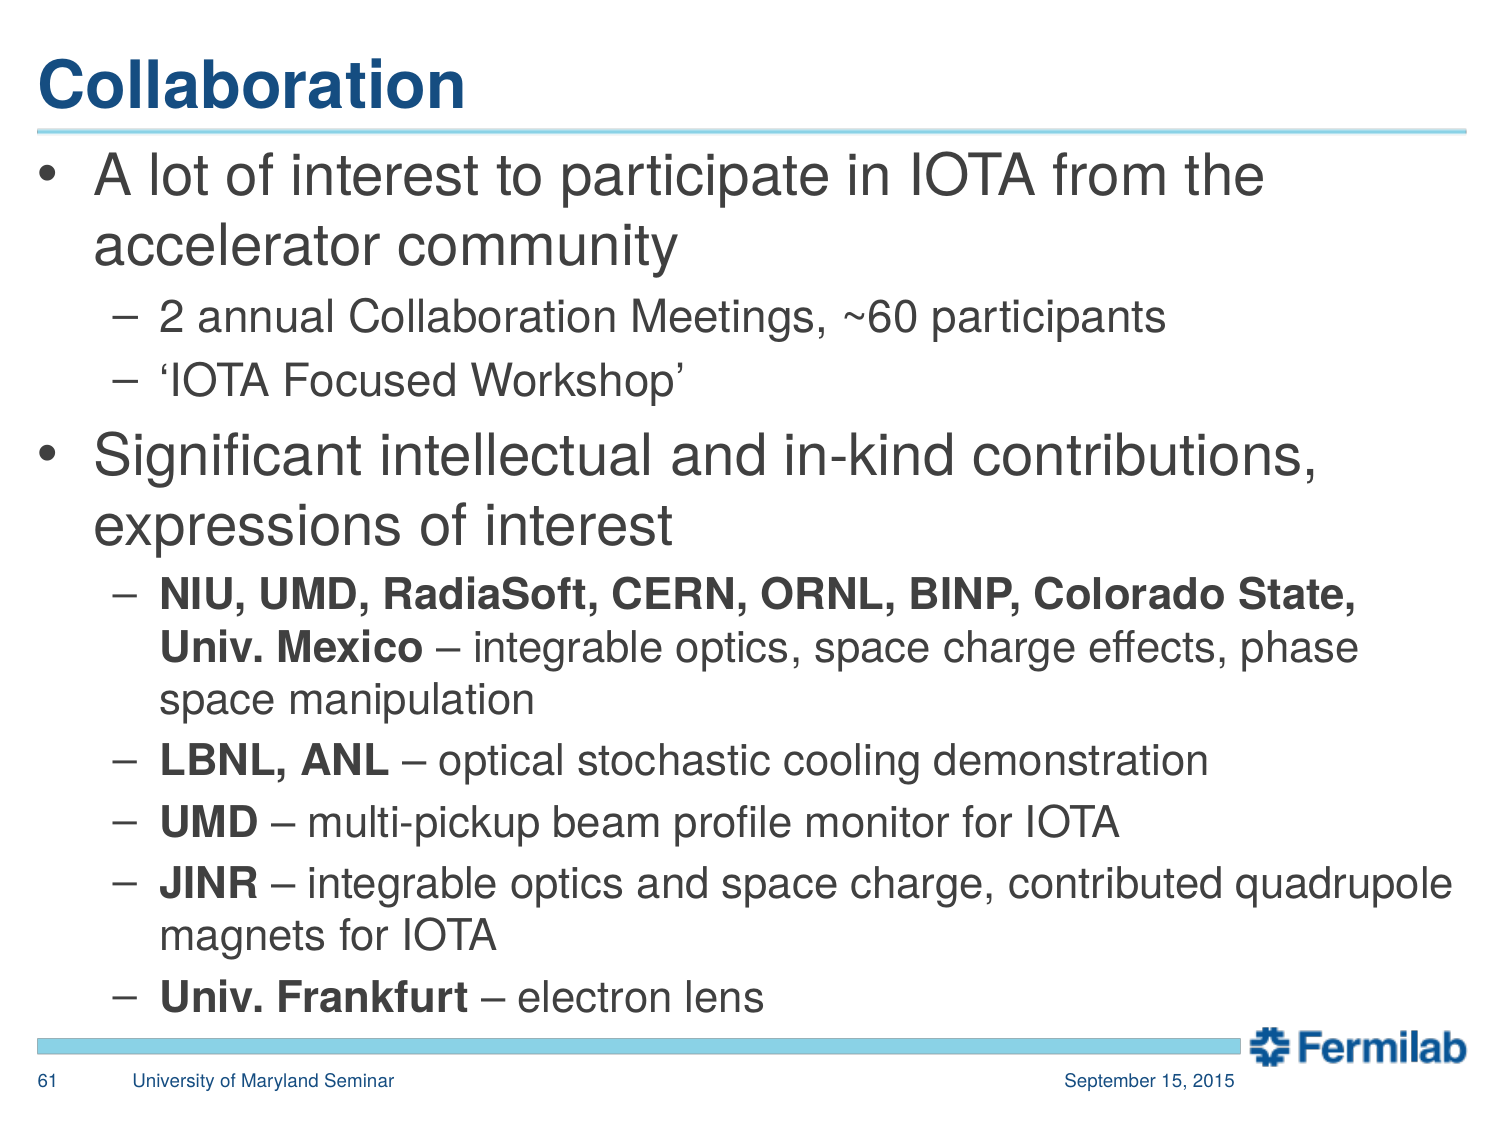

# Collaboration
A lot of interest to participate in IOTA from the accelerator community
2 annual Collaboration Meetings, ~60 participants
‘IOTA Focused Workshop’
Significant intellectual and in-kind contributions, expressions of interest
NIU, UMD, RadiaSoft, CERN, ORNL, BINP, Colorado State, Univ. Mexico – integrable optics, space charge effects, phase space manipulation
LBNL, ANL – optical stochastic cooling demonstration
UMD – multi-pickup beam profile monitor for IOTA
JINR – integrable optics and space charge, contributed quadrupole magnets for IOTA
Univ. Frankfurt – electron lens

61
University of Maryland Seminar
September 15, 2015